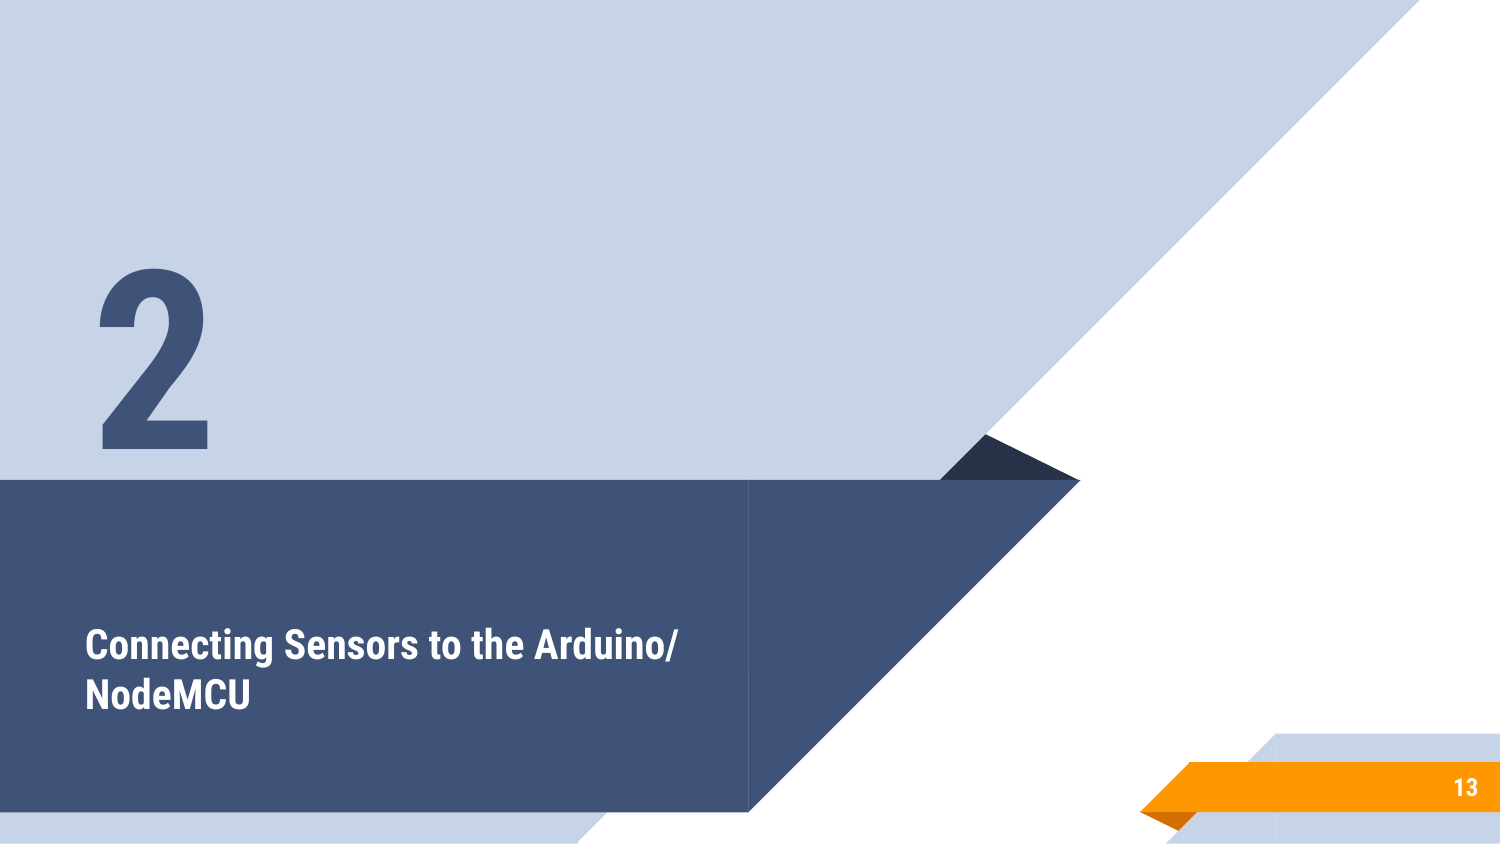

2
# Connecting Sensors to the Arduino/ NodeMCU
13